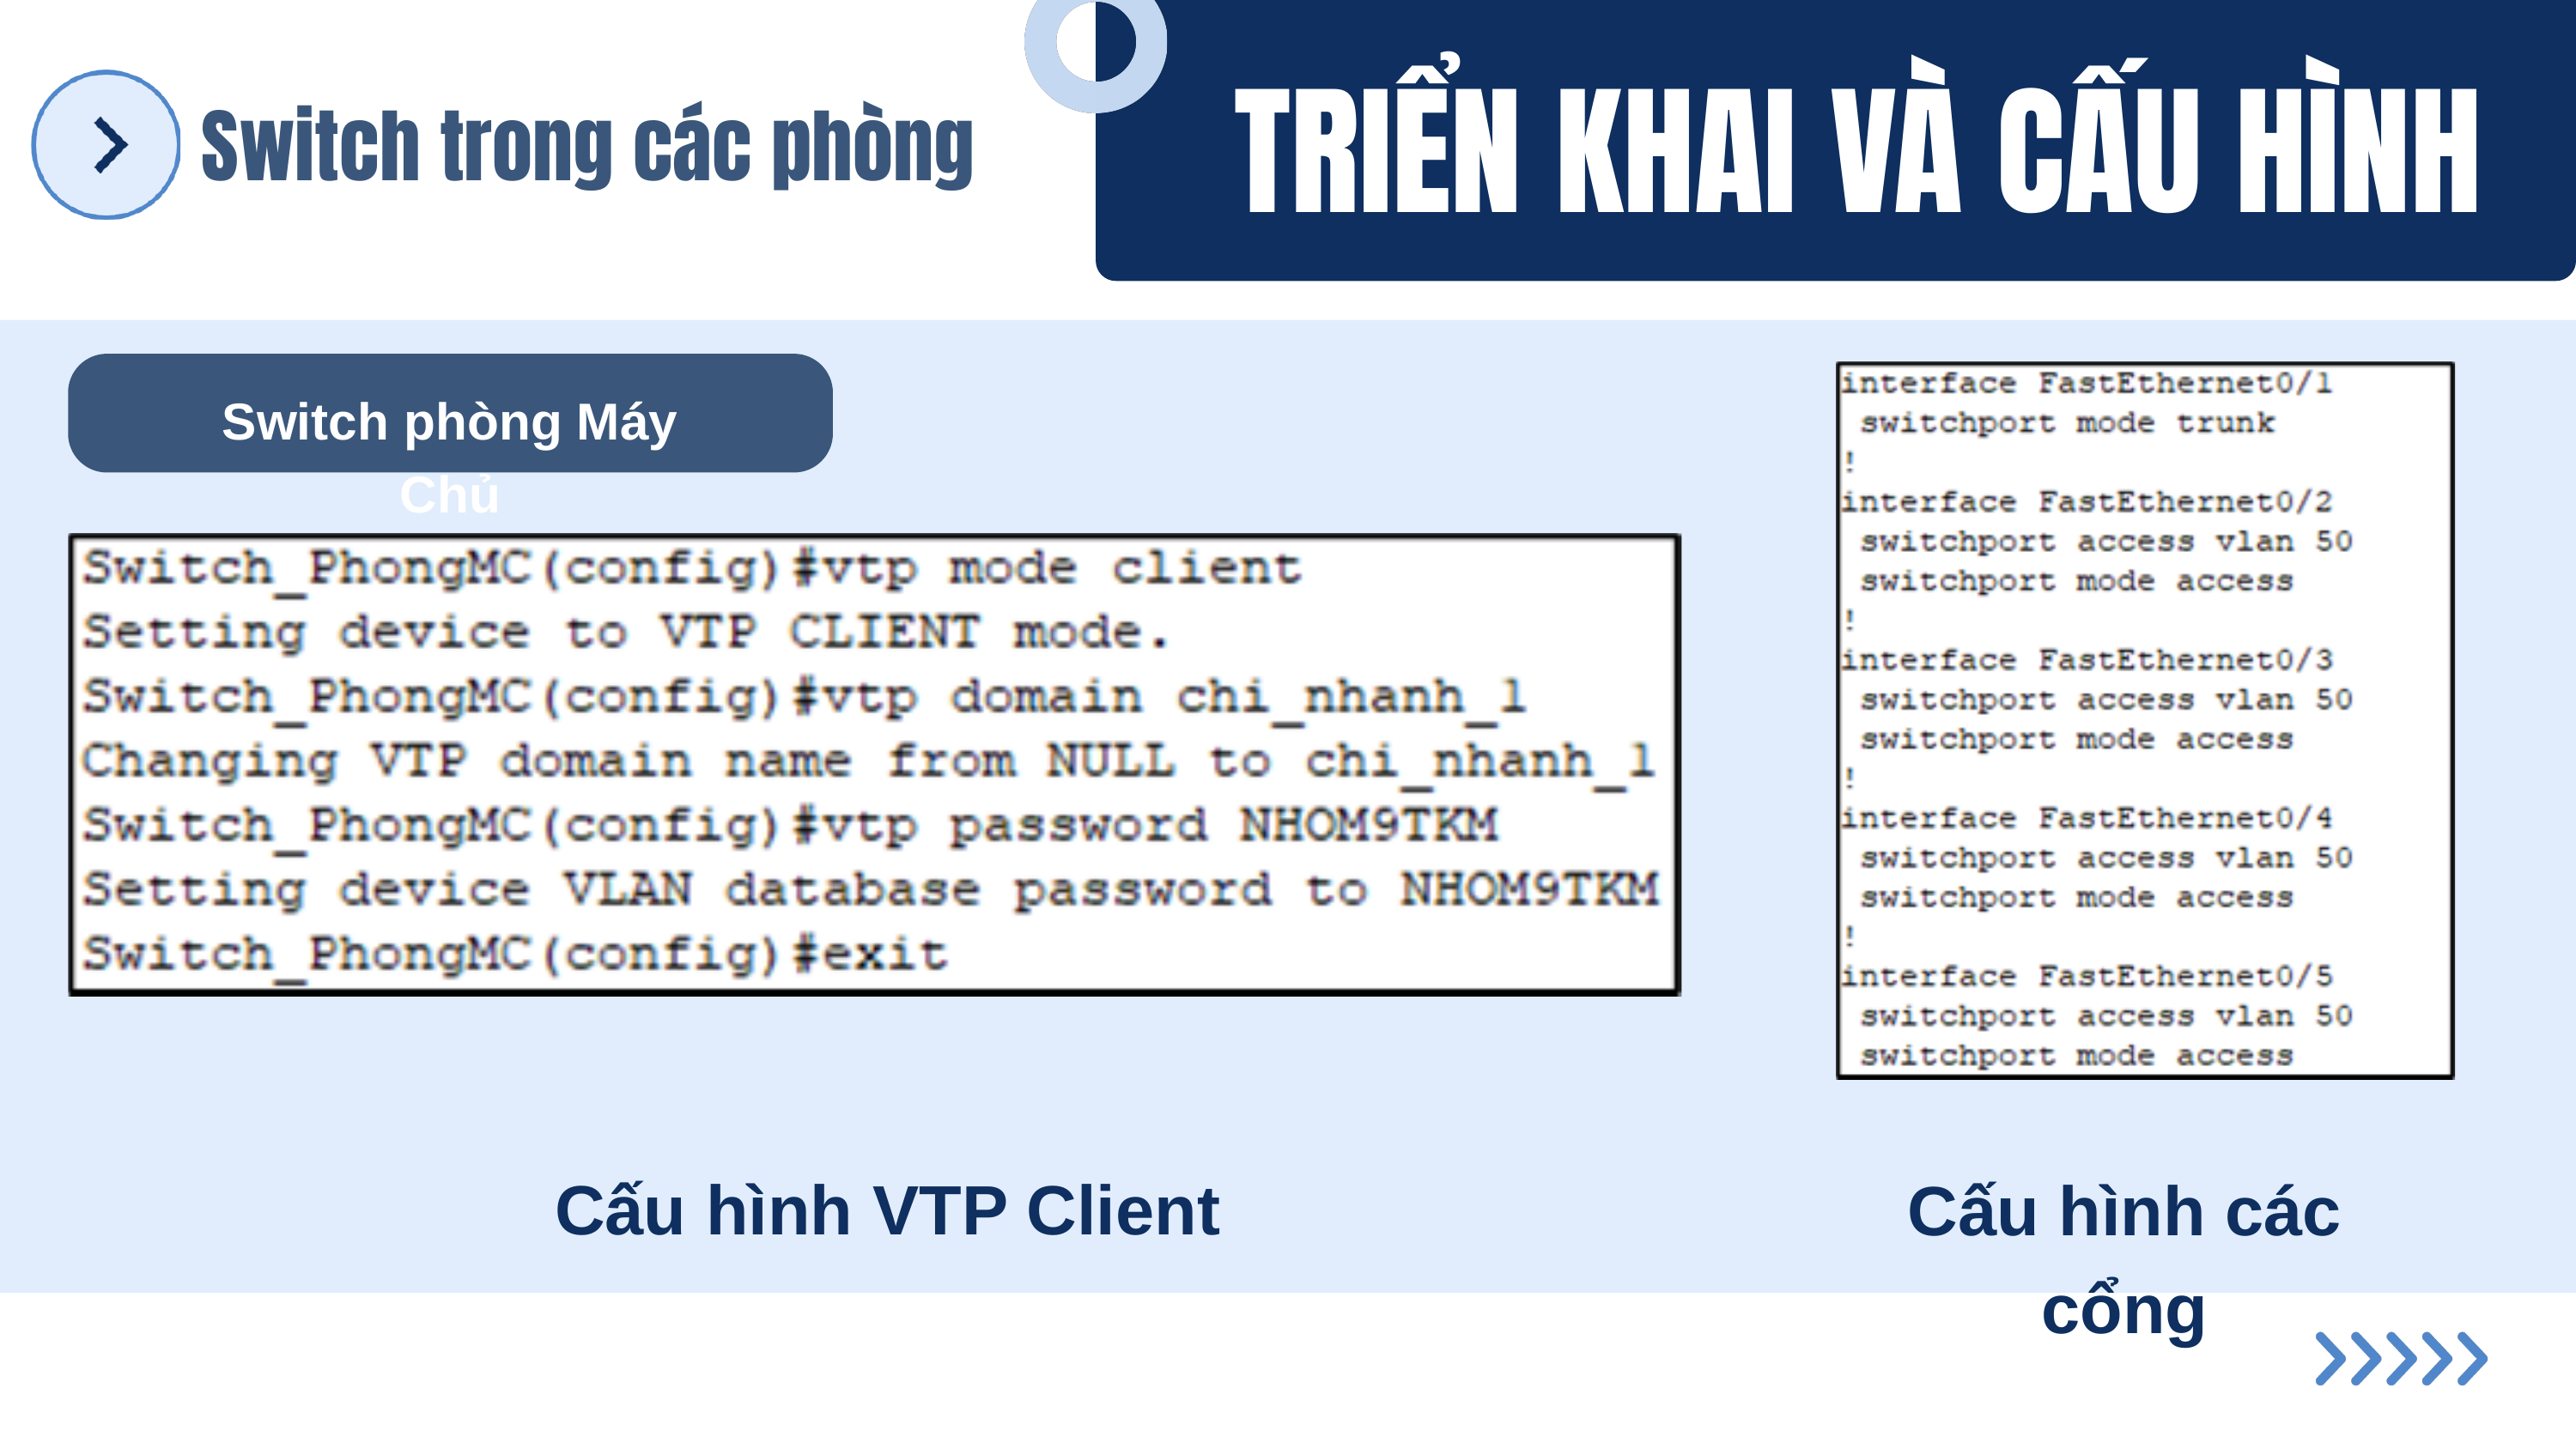

TRIỂN KHAI VÀ CẤU HÌNH

Switch trong các phòng

Switch phòng Máy Chủ

Cấu hình VTP Client
Cấu hình các cổng